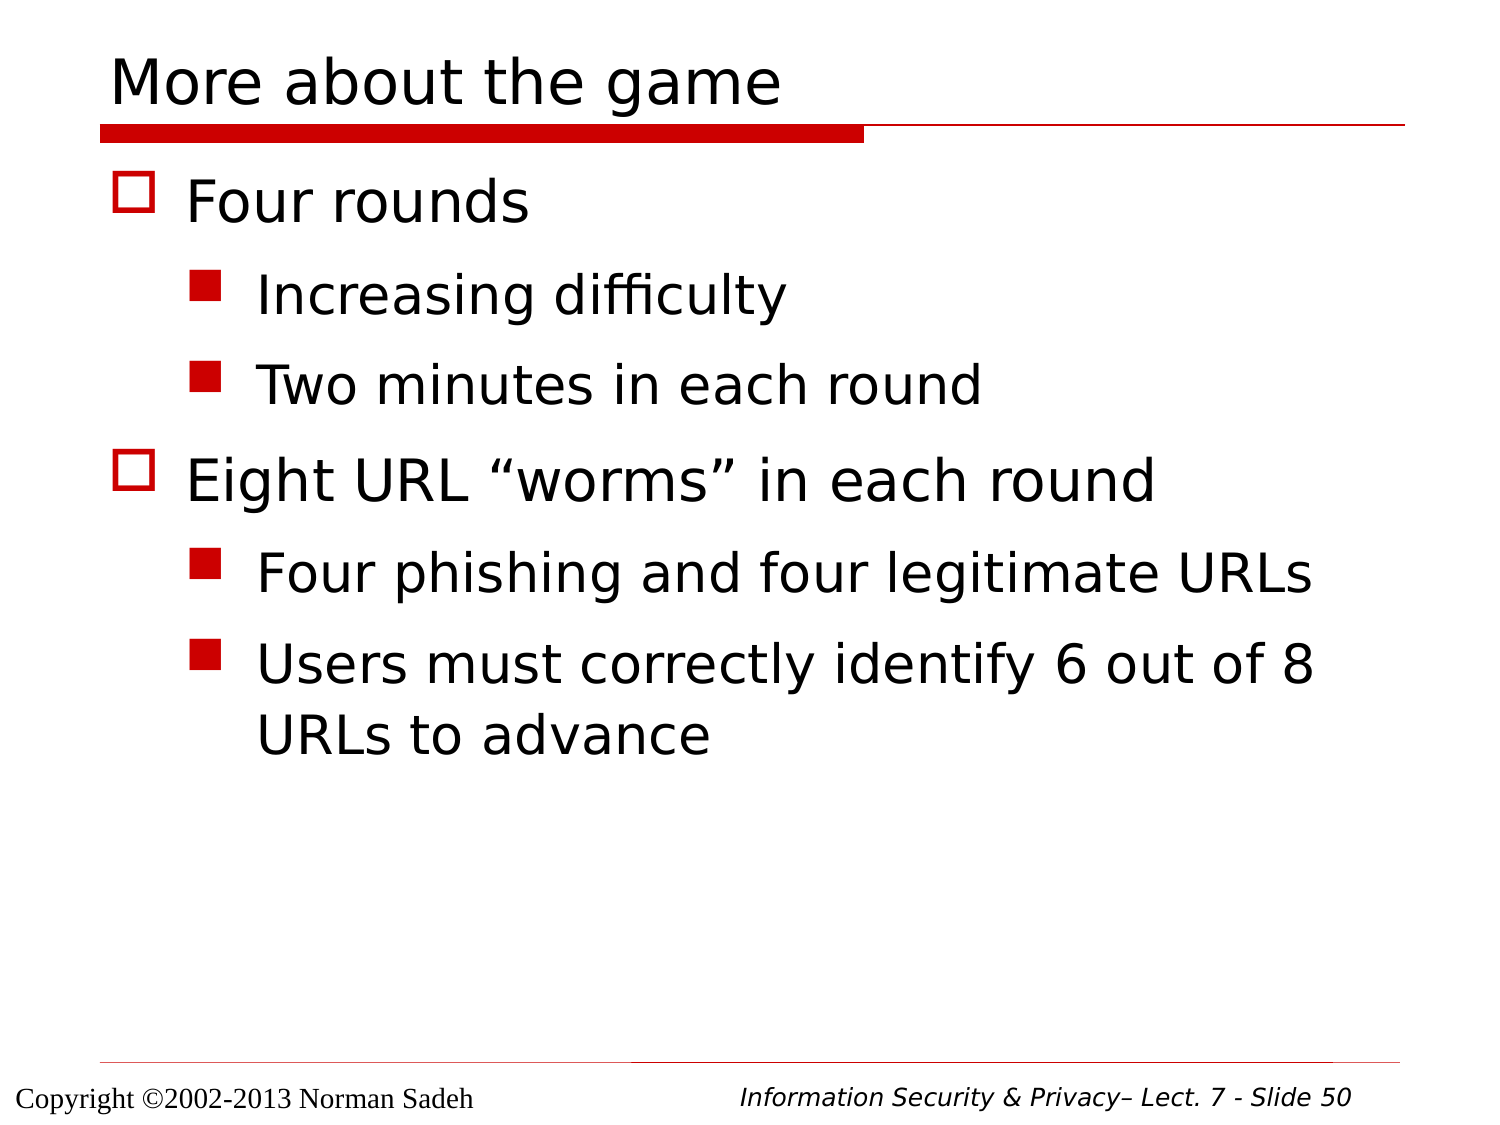

# More about the game
Four rounds
Increasing difficulty
Two minutes in each round
Eight URL “worms” in each round
Four phishing and four legitimate URLs
Users must correctly identify 6 out of 8 URLs to advance